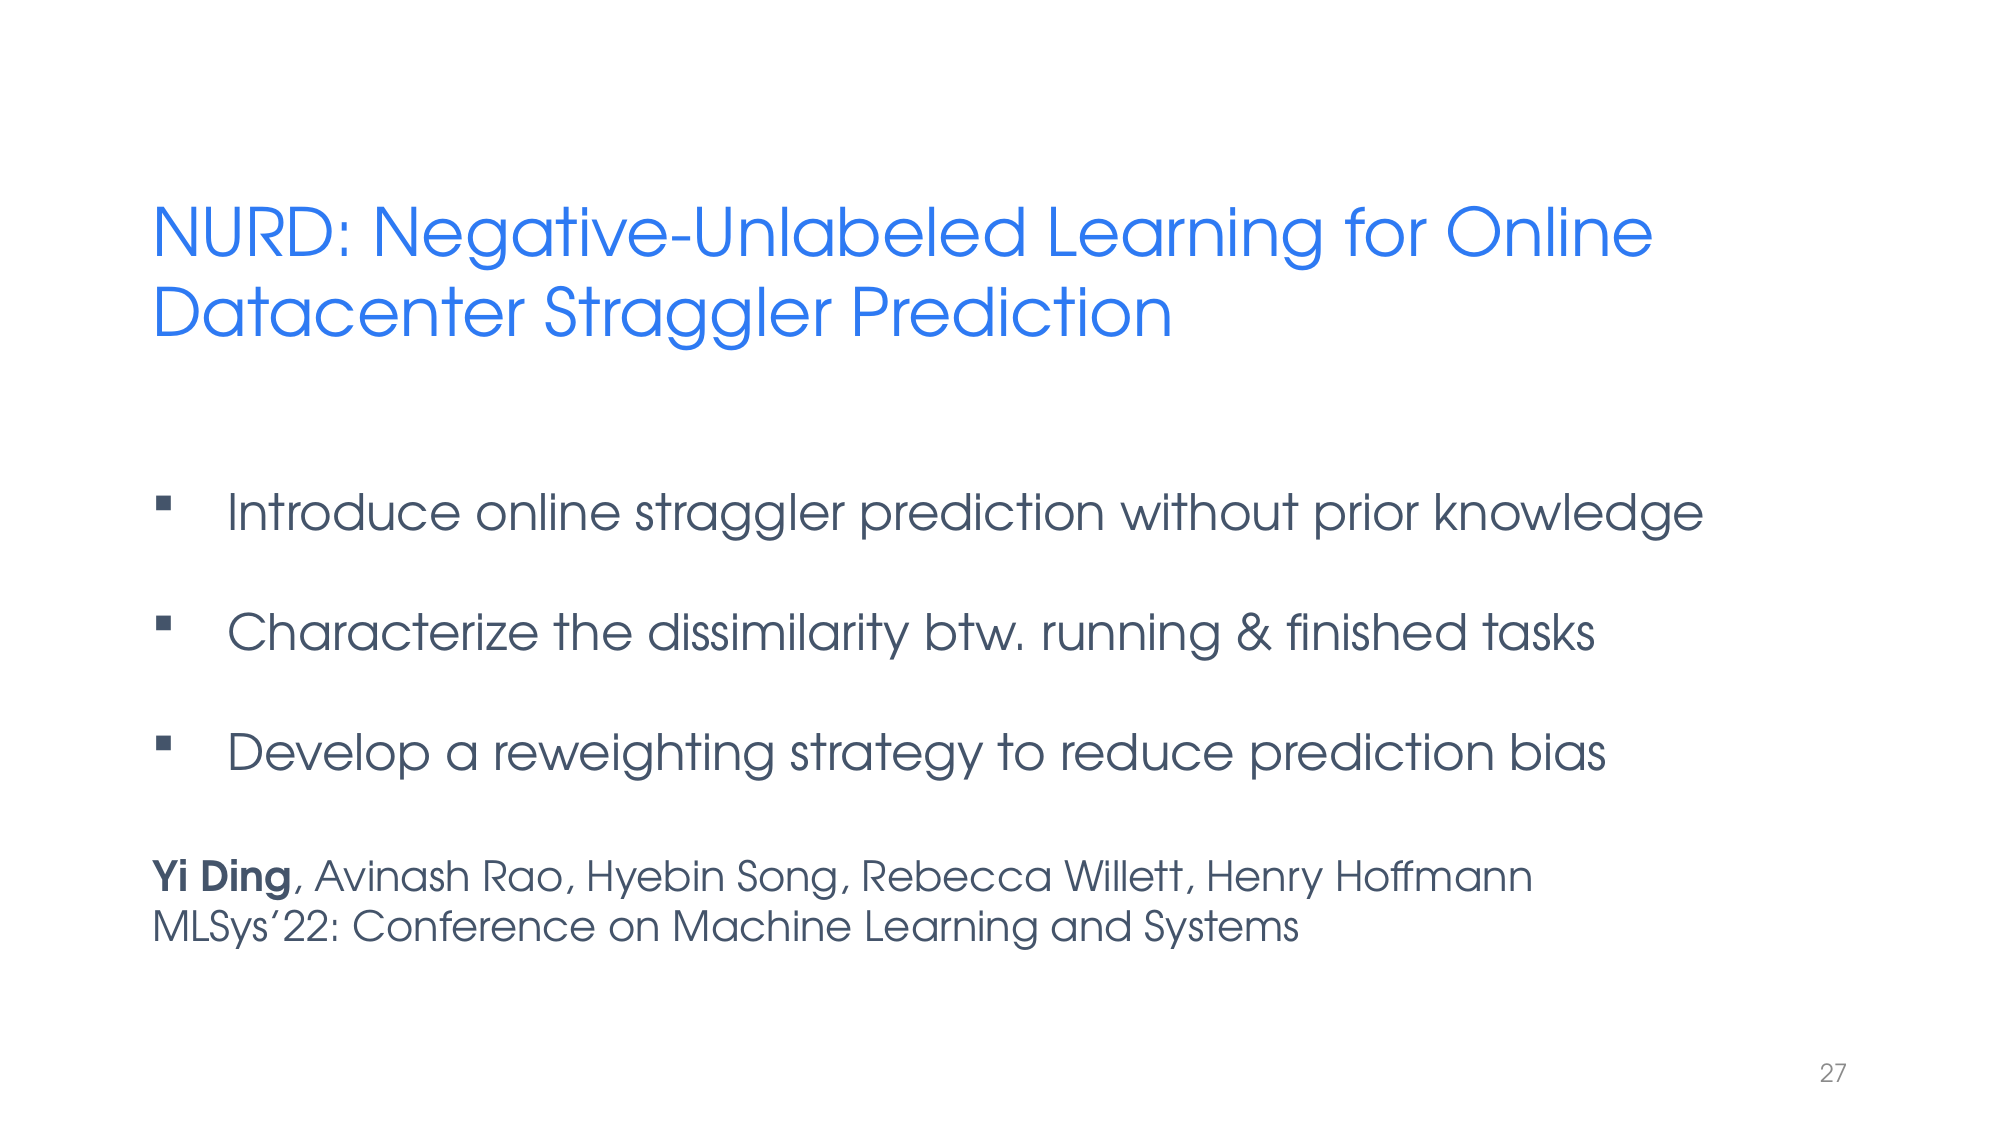

NURD: Negative-Unlabeled Learning for Online Datacenter Straggler Prediction

Introduce online straggler prediction without prior knowledge
Characterize the dissimilarity btw. running & finished tasks
Develop a reweighting strategy to reduce prediction bias

Yi Ding, Avinash Rao, Hyebin Song, Rebecca Willett, Henry Hoffmann
MLSys’22: Conference on Machine Learning and Systems
27